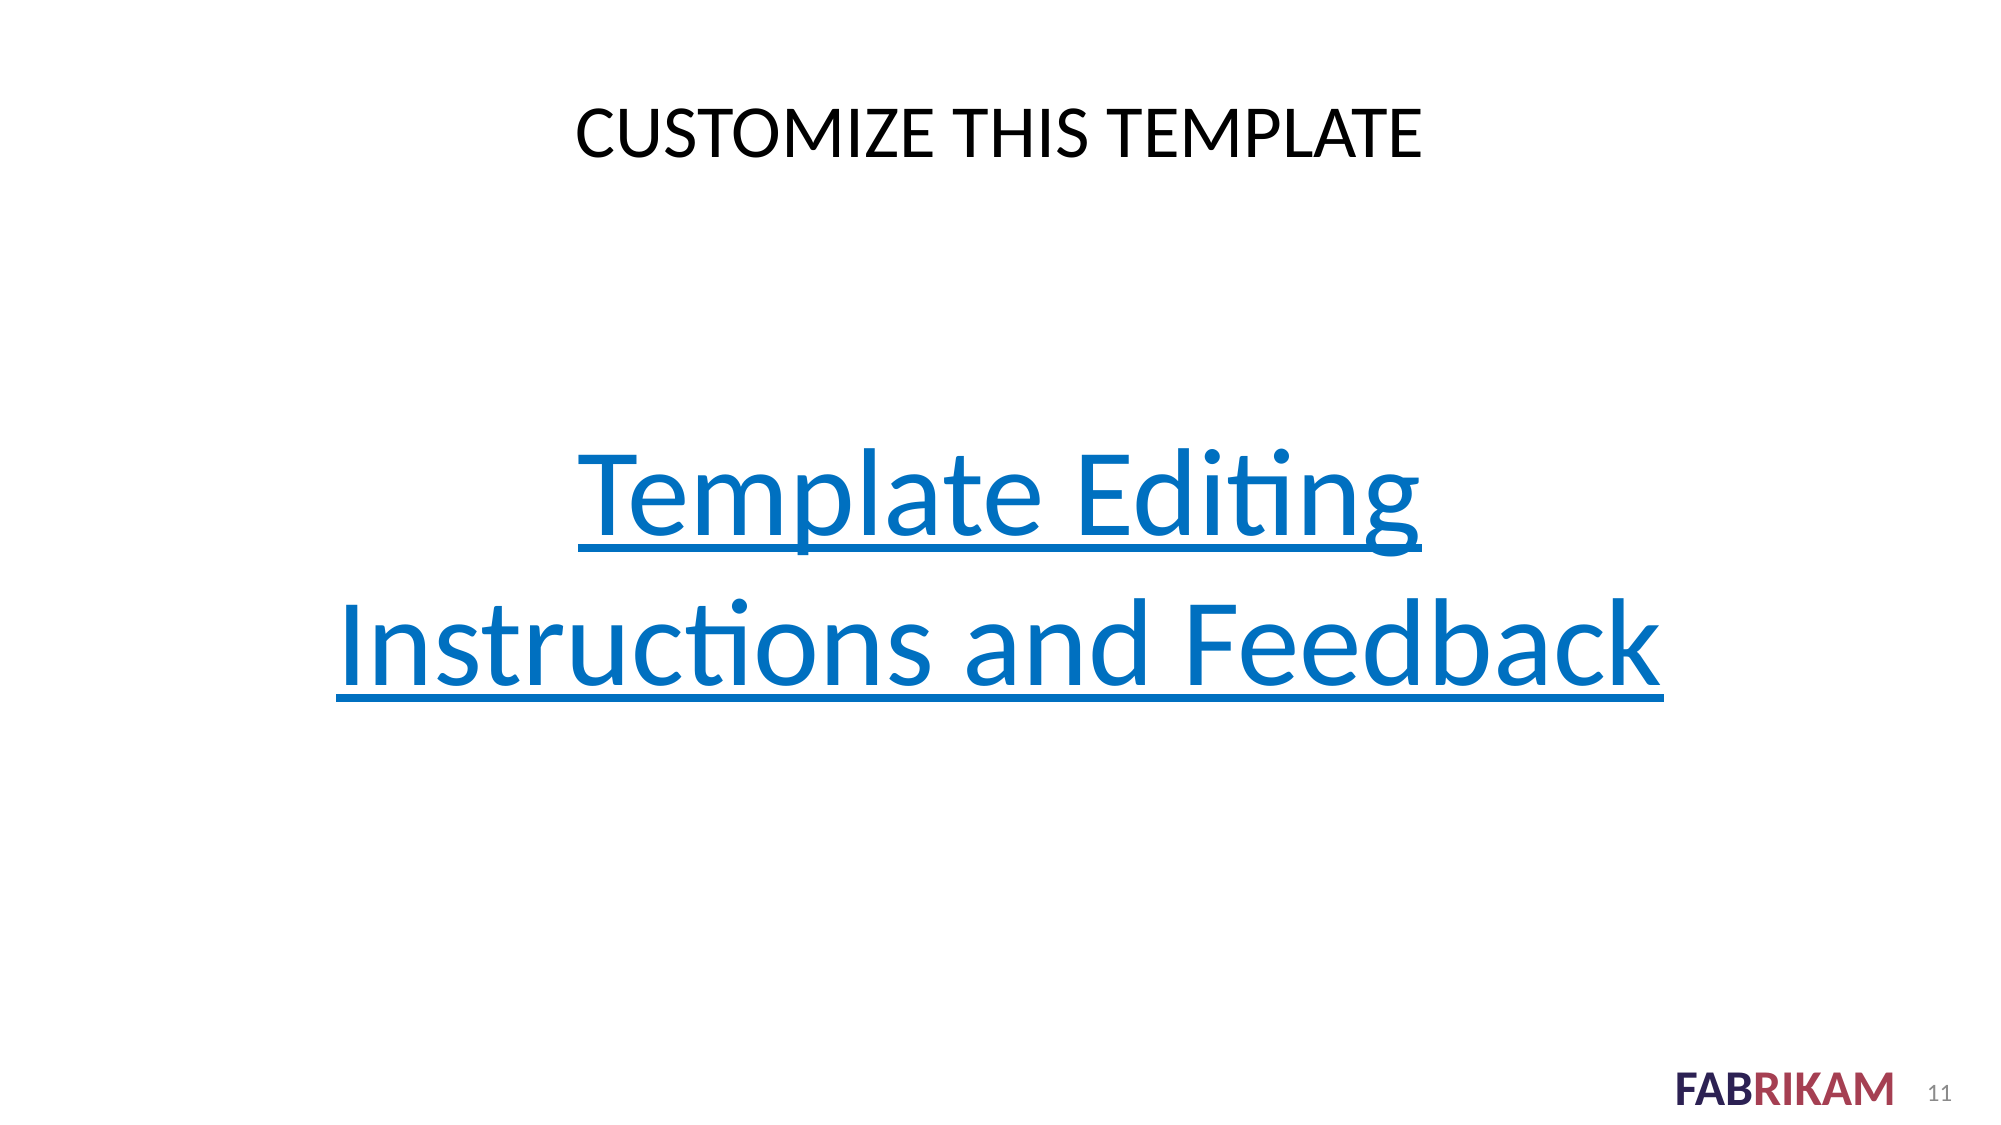

# Customize this Template
Template Editing Instructions and Feedback
11